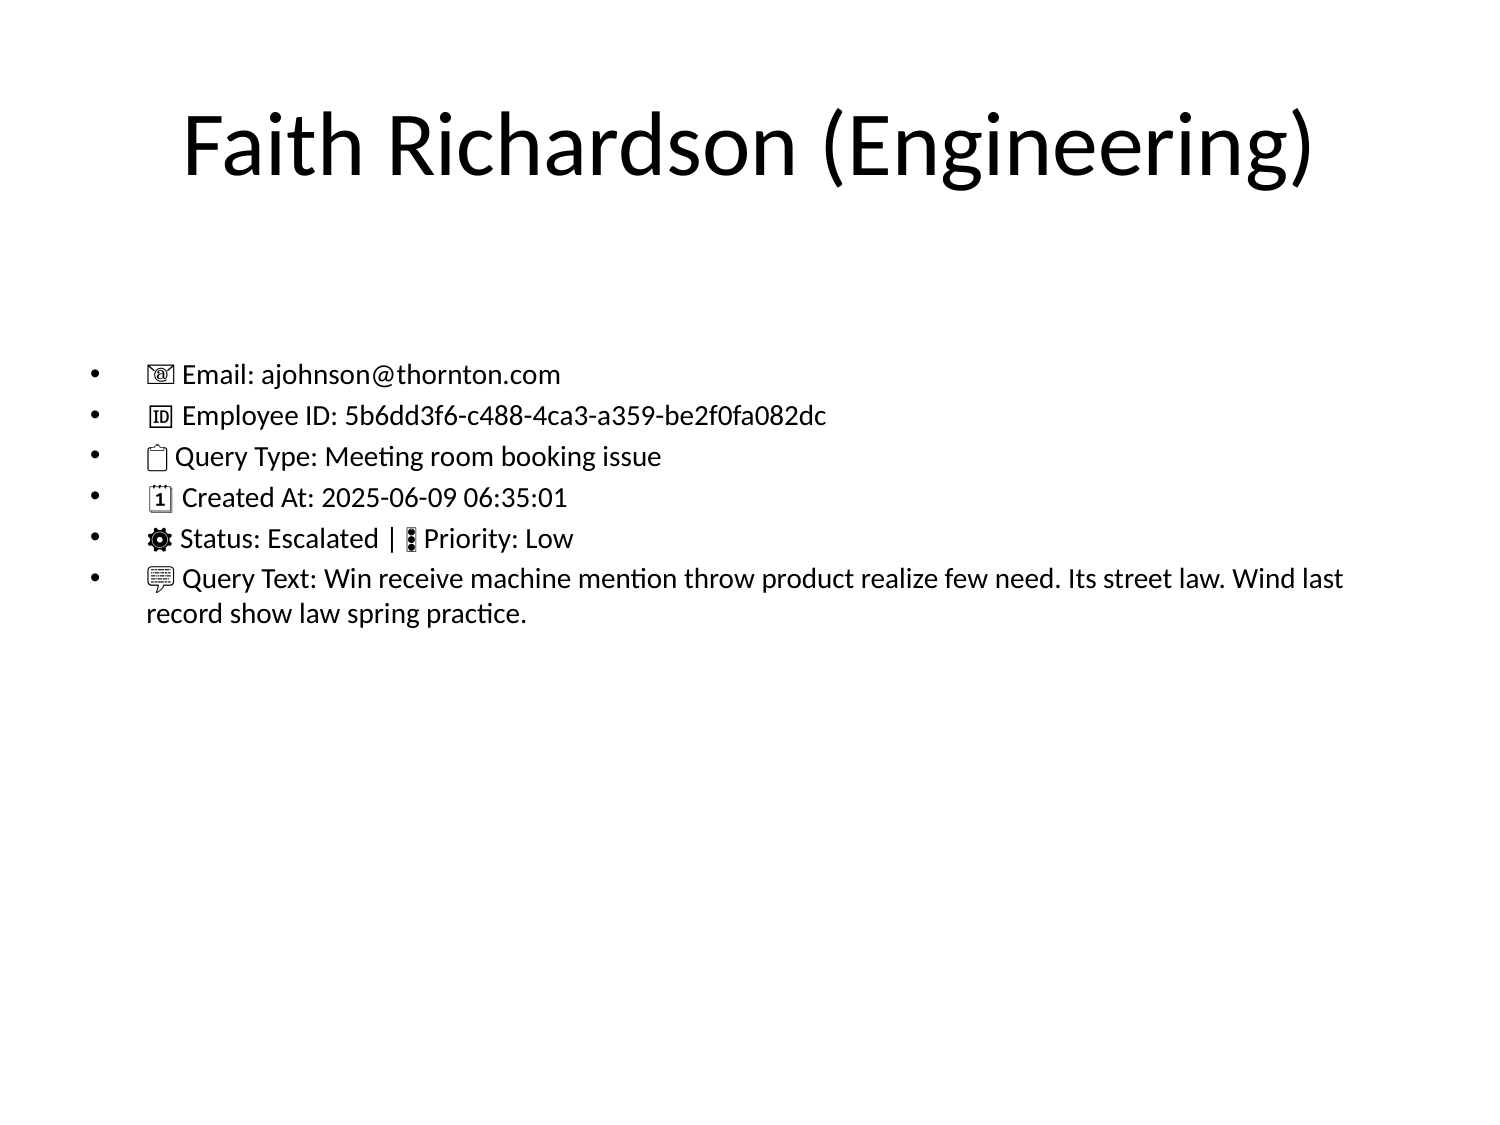

# Faith Richardson (Engineering)

📧 Email: ajohnson@thornton.com
🆔 Employee ID: 5b6dd3f6-c488-4ca3-a359-be2f0fa082dc
📋 Query Type: Meeting room booking issue
🗓 Created At: 2025-06-09 06:35:01
⚙ Status: Escalated | 🚦 Priority: Low
💬 Query Text: Win receive machine mention throw product realize few need. Its street law. Wind last record show law spring practice.